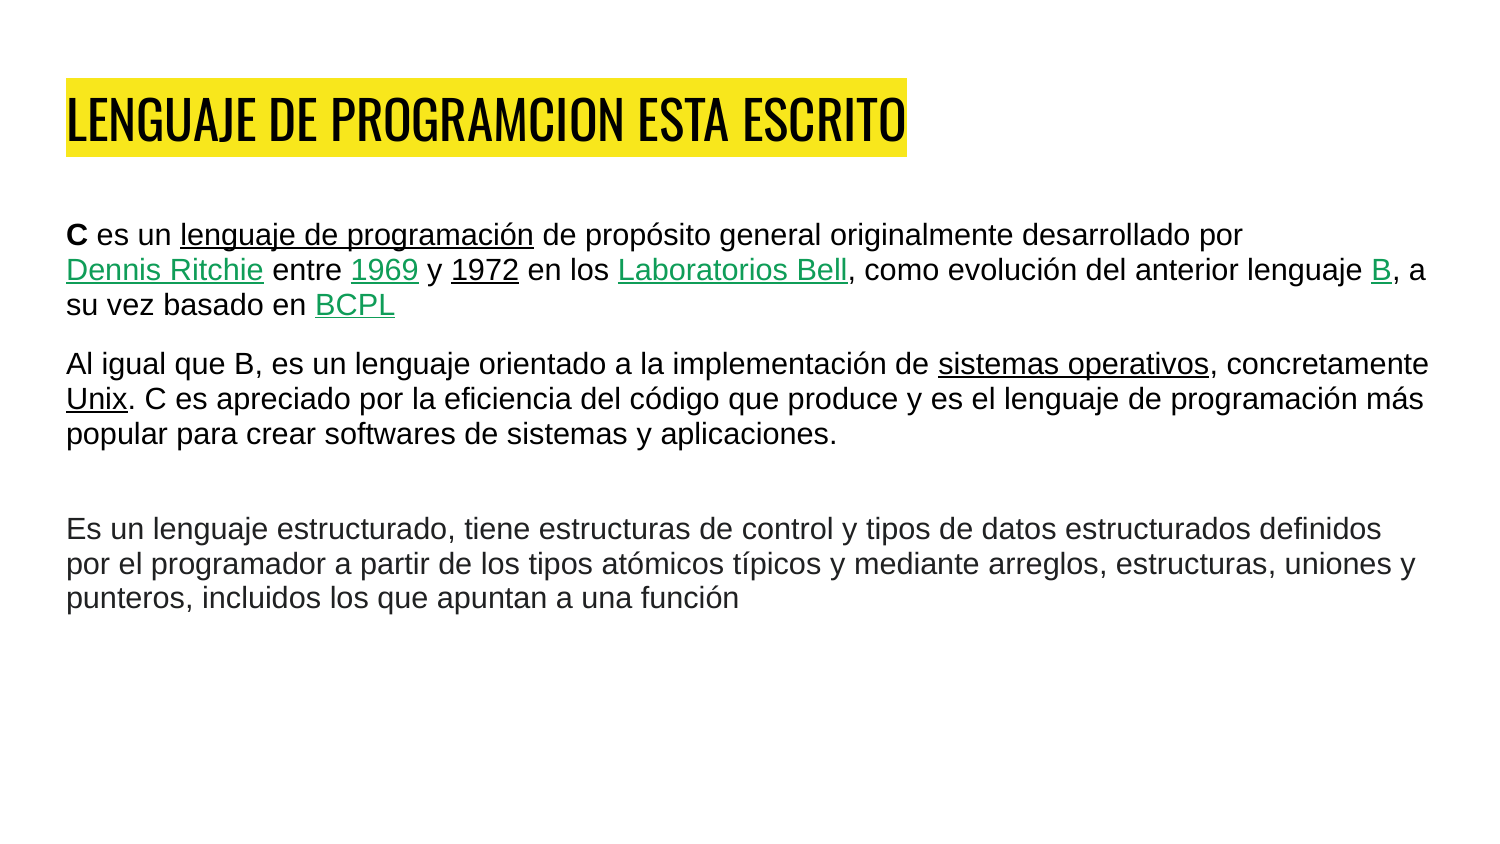

# LENGUAJE DE PROGRAMCION ESTA ESCRITO
C es un lenguaje de programación de propósito general​ originalmente desarrollado por Dennis Ritchie entre 1969 y 1972 en los Laboratorios Bell,​ como evolución del anterior lenguaje B, a su vez basado en BCPL
Al igual que B, es un lenguaje orientado a la implementación de sistemas operativos, concretamente Unix. C es apreciado por la eficiencia del código que produce y es el lenguaje de programación más popular para crear softwares de sistemas y aplicaciones.

Es un lenguaje estructurado, tiene estructuras de control y tipos de datos estructurados definidos por el programador a partir de los tipos atómicos típicos y mediante arreglos, estructuras, uniones y punteros, incluidos los que apuntan a una función